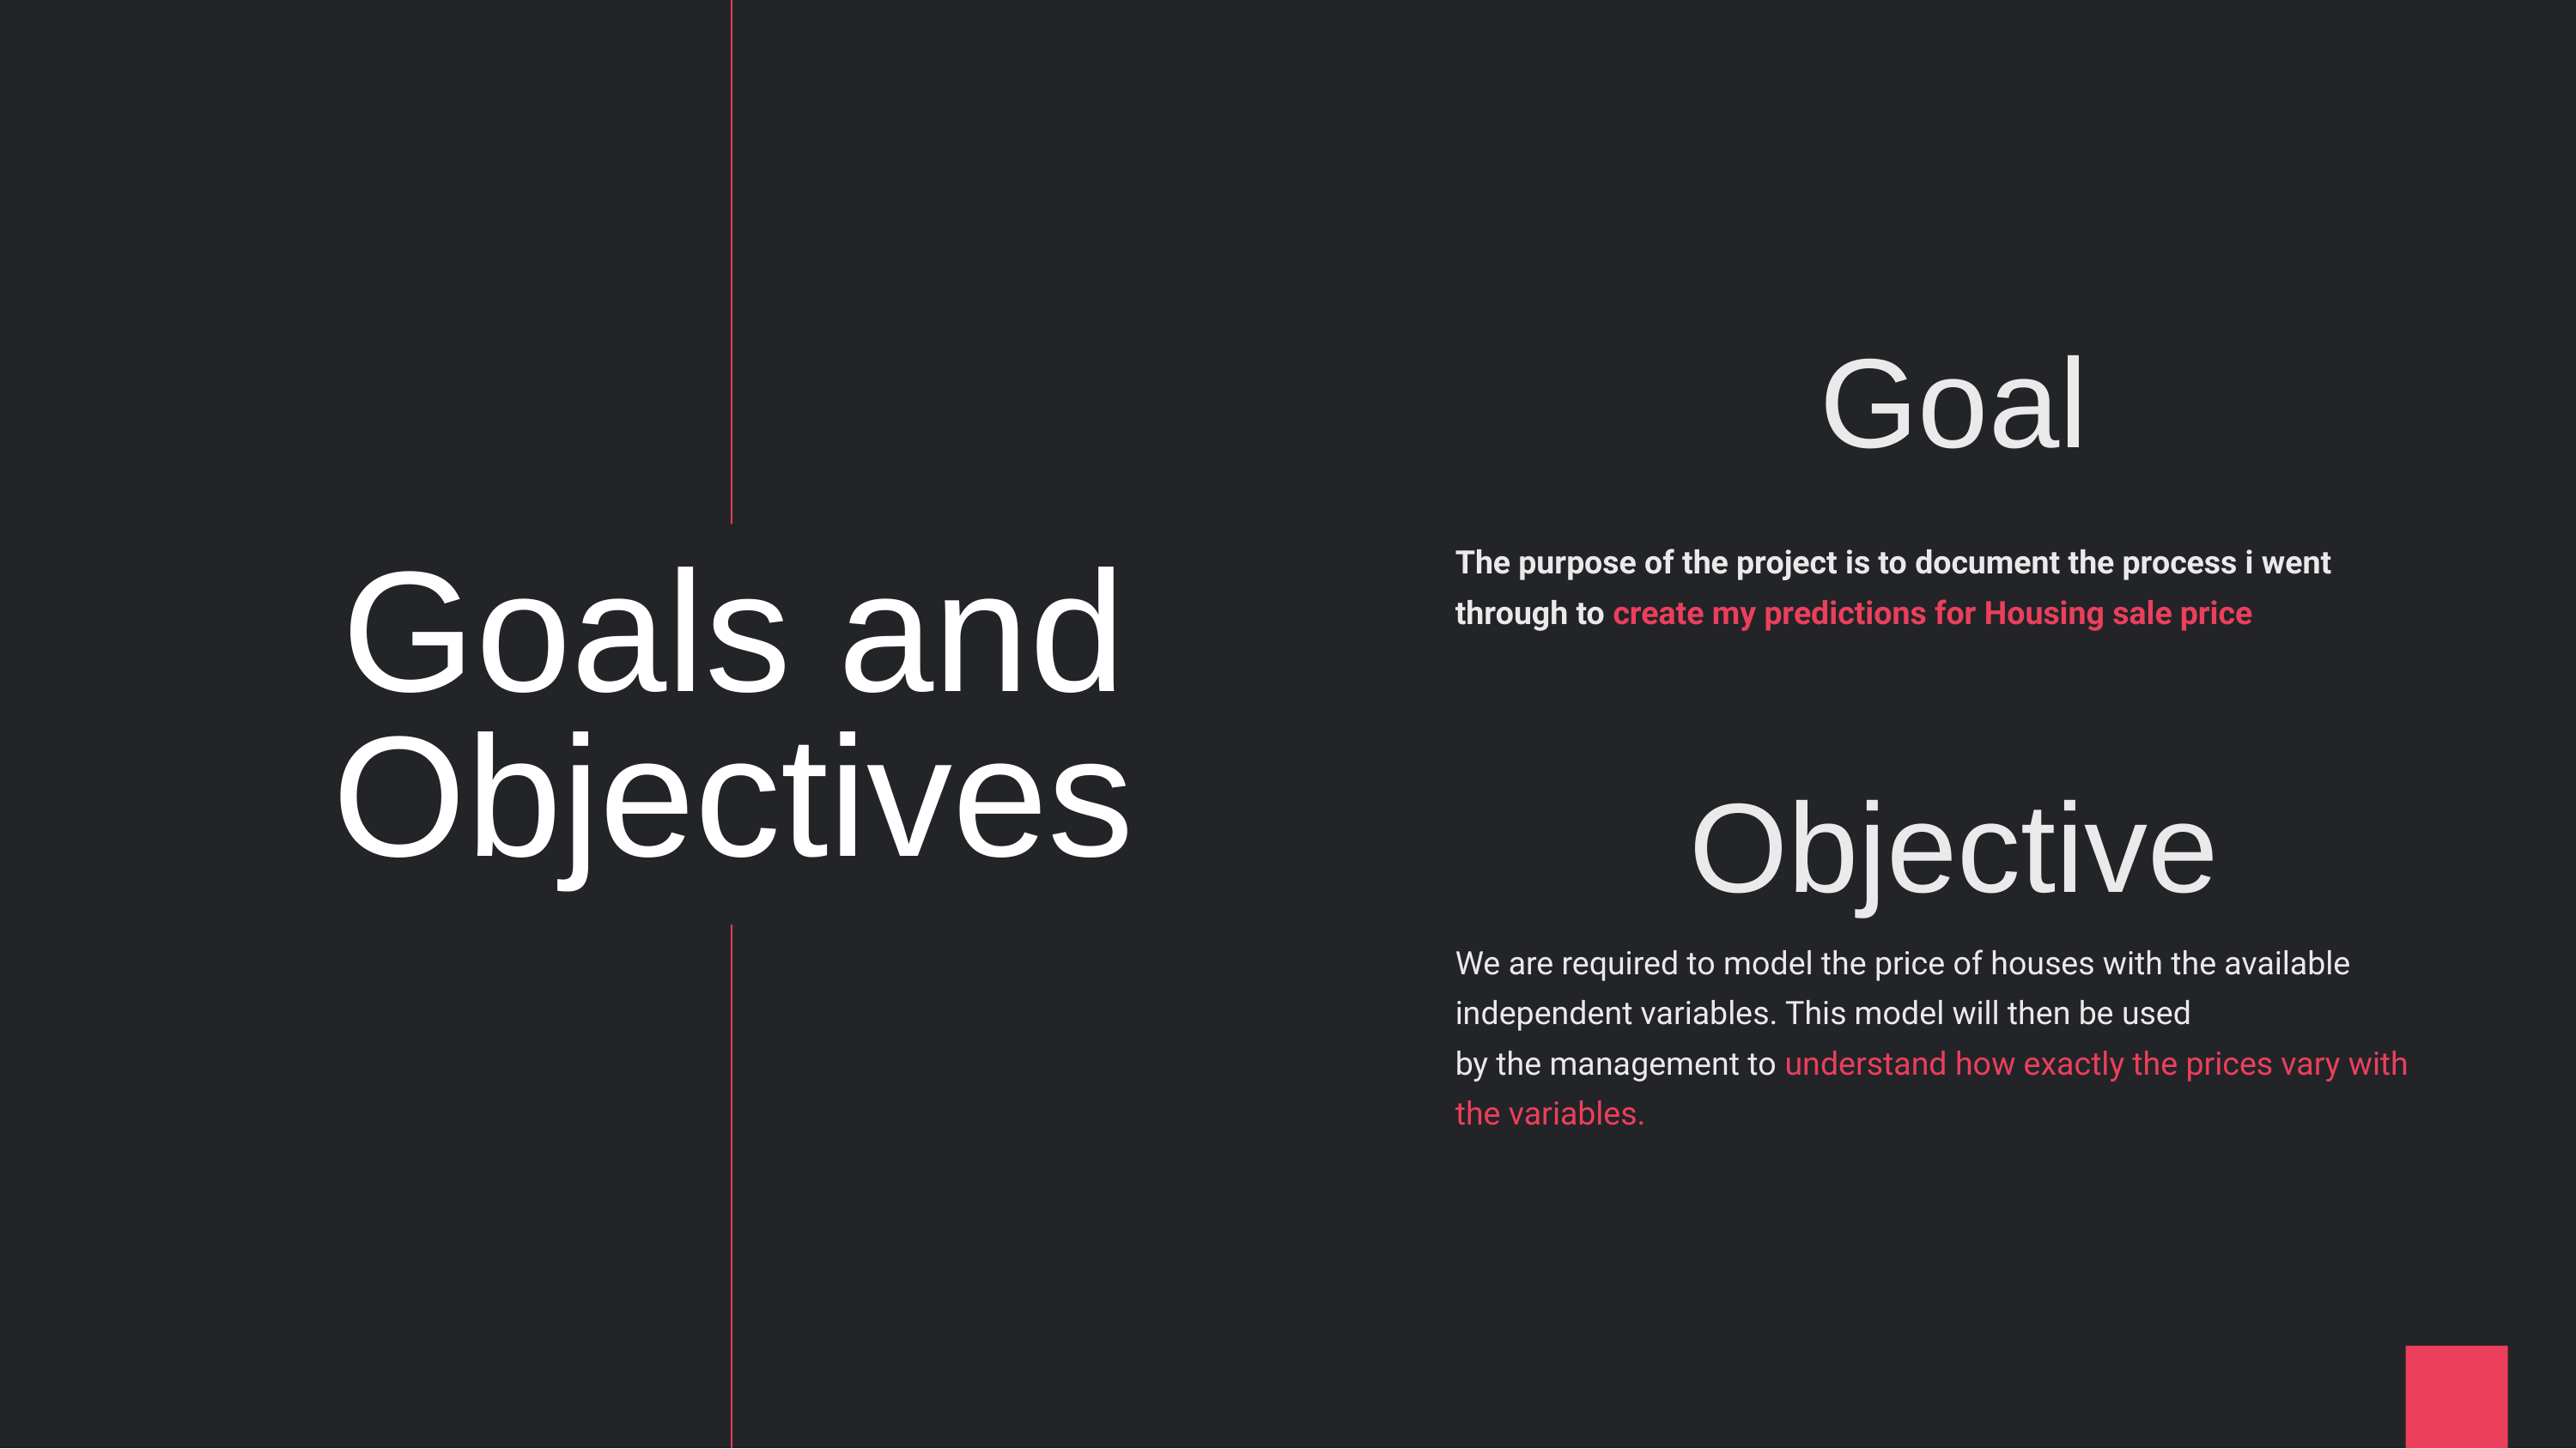

Goal
The purpose of the project is to document the process i went through to create my predictions for Housing sale price
# Goals and Objectives
Objective
We are required to model the price of houses with the available independent variables. This model will then be used
by the management to understand how exactly the prices vary with the variables.
9